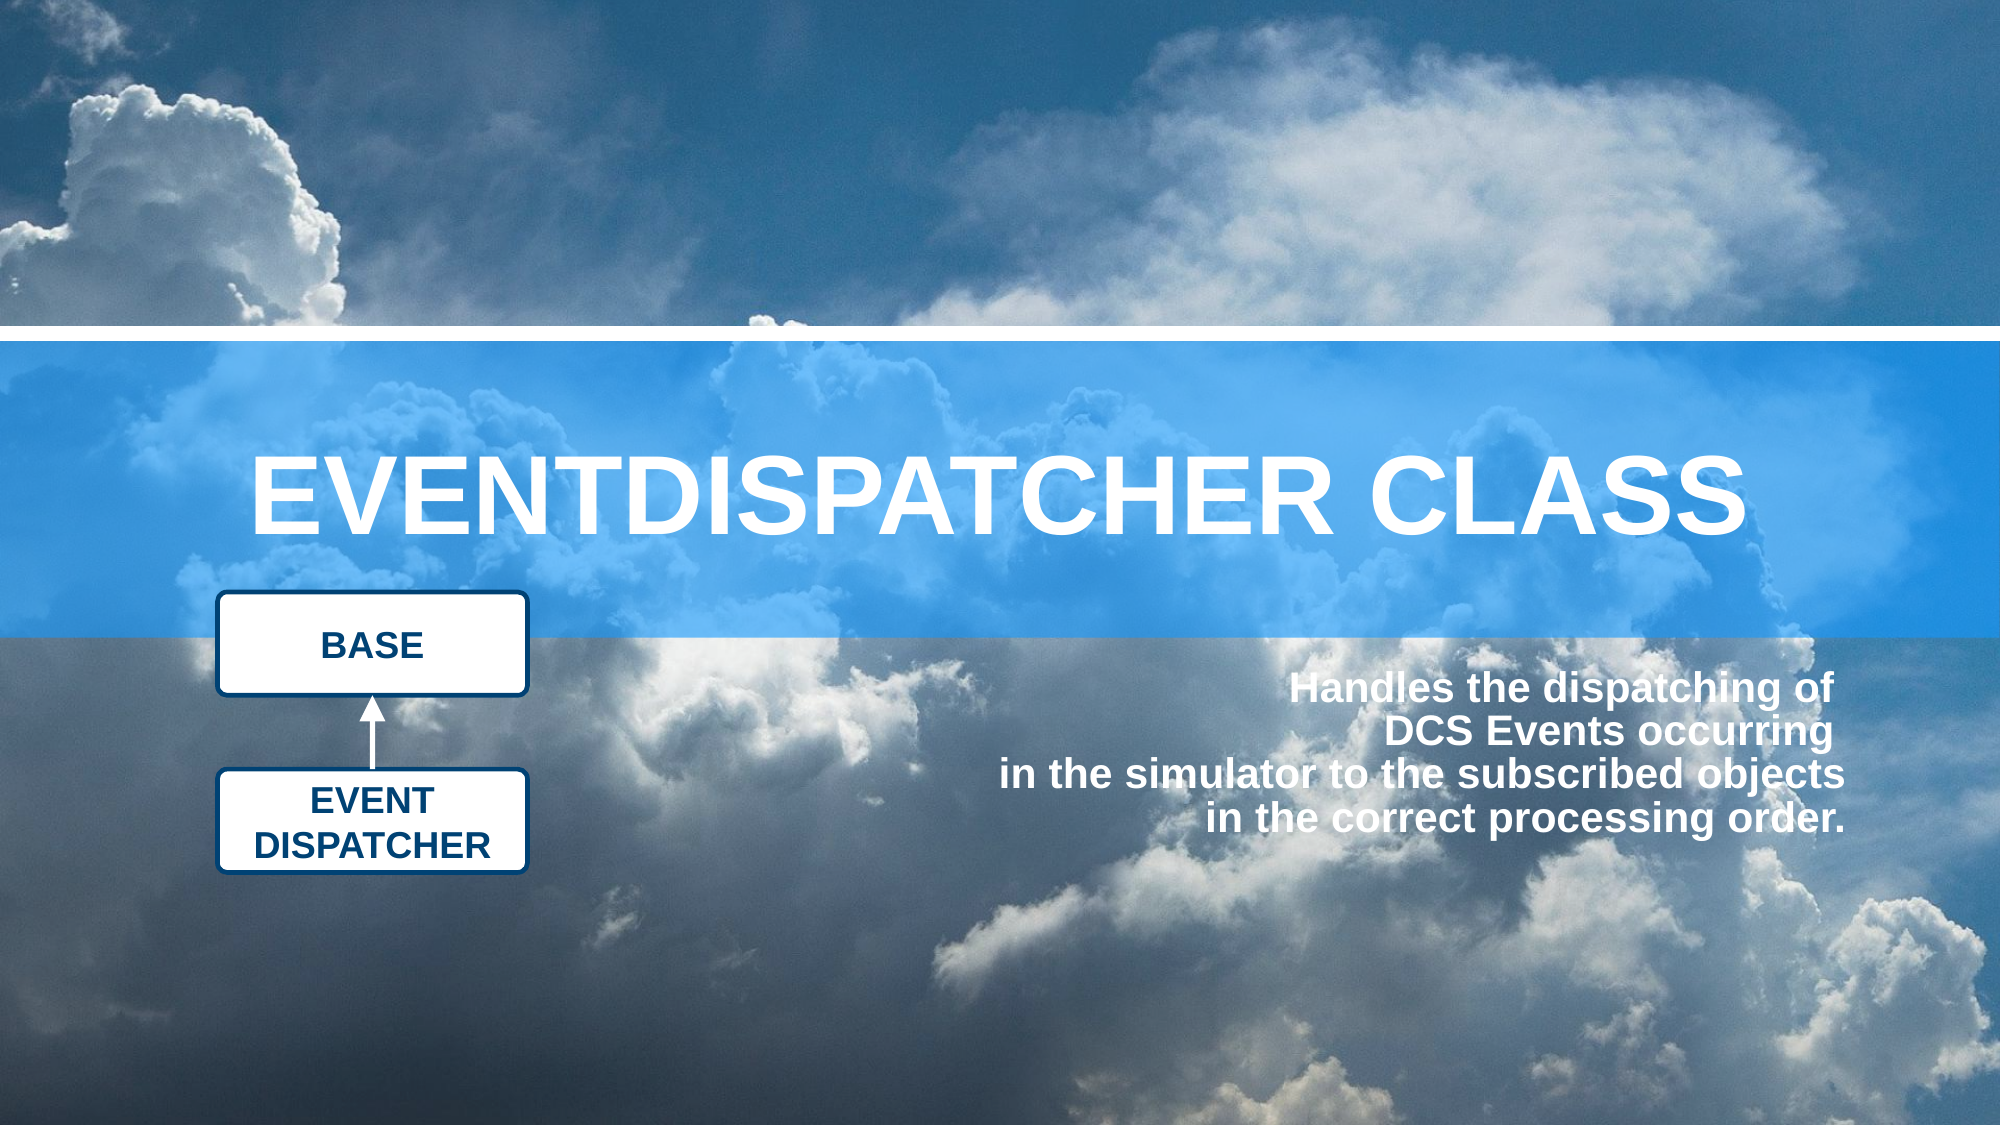

# eventdispatcher CLASS
BASE
Handles the dispatching of
DCS Events occurring
in the simulator to the subscribed objects
in the correct processing order.
EVENT
DISPATCHER